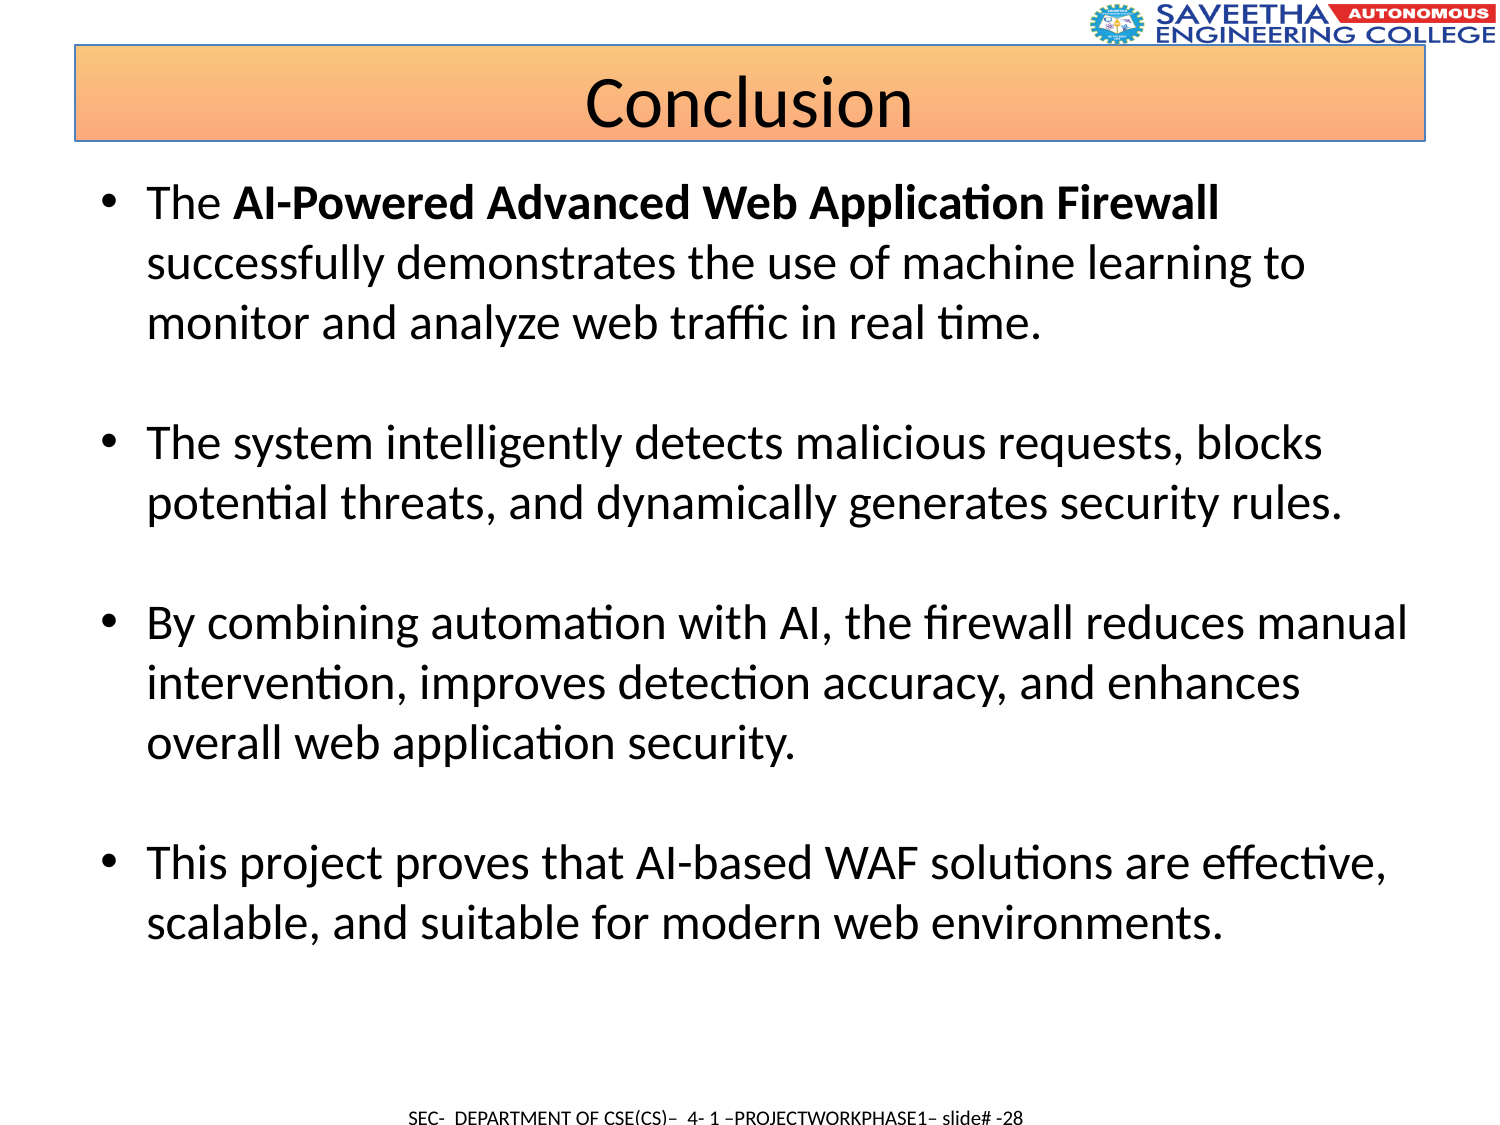

Conclusion
The AI-Powered Advanced Web Application Firewall successfully demonstrates the use of machine learning to monitor and analyze web traffic in real time.

The system intelligently detects malicious requests, blocks potential threats, and dynamically generates security rules.

By combining automation with AI, the firewall reduces manual intervention, improves detection accuracy, and enhances overall web application security.

This project proves that AI-based WAF solutions are effective, scalable, and suitable for modern web environments.